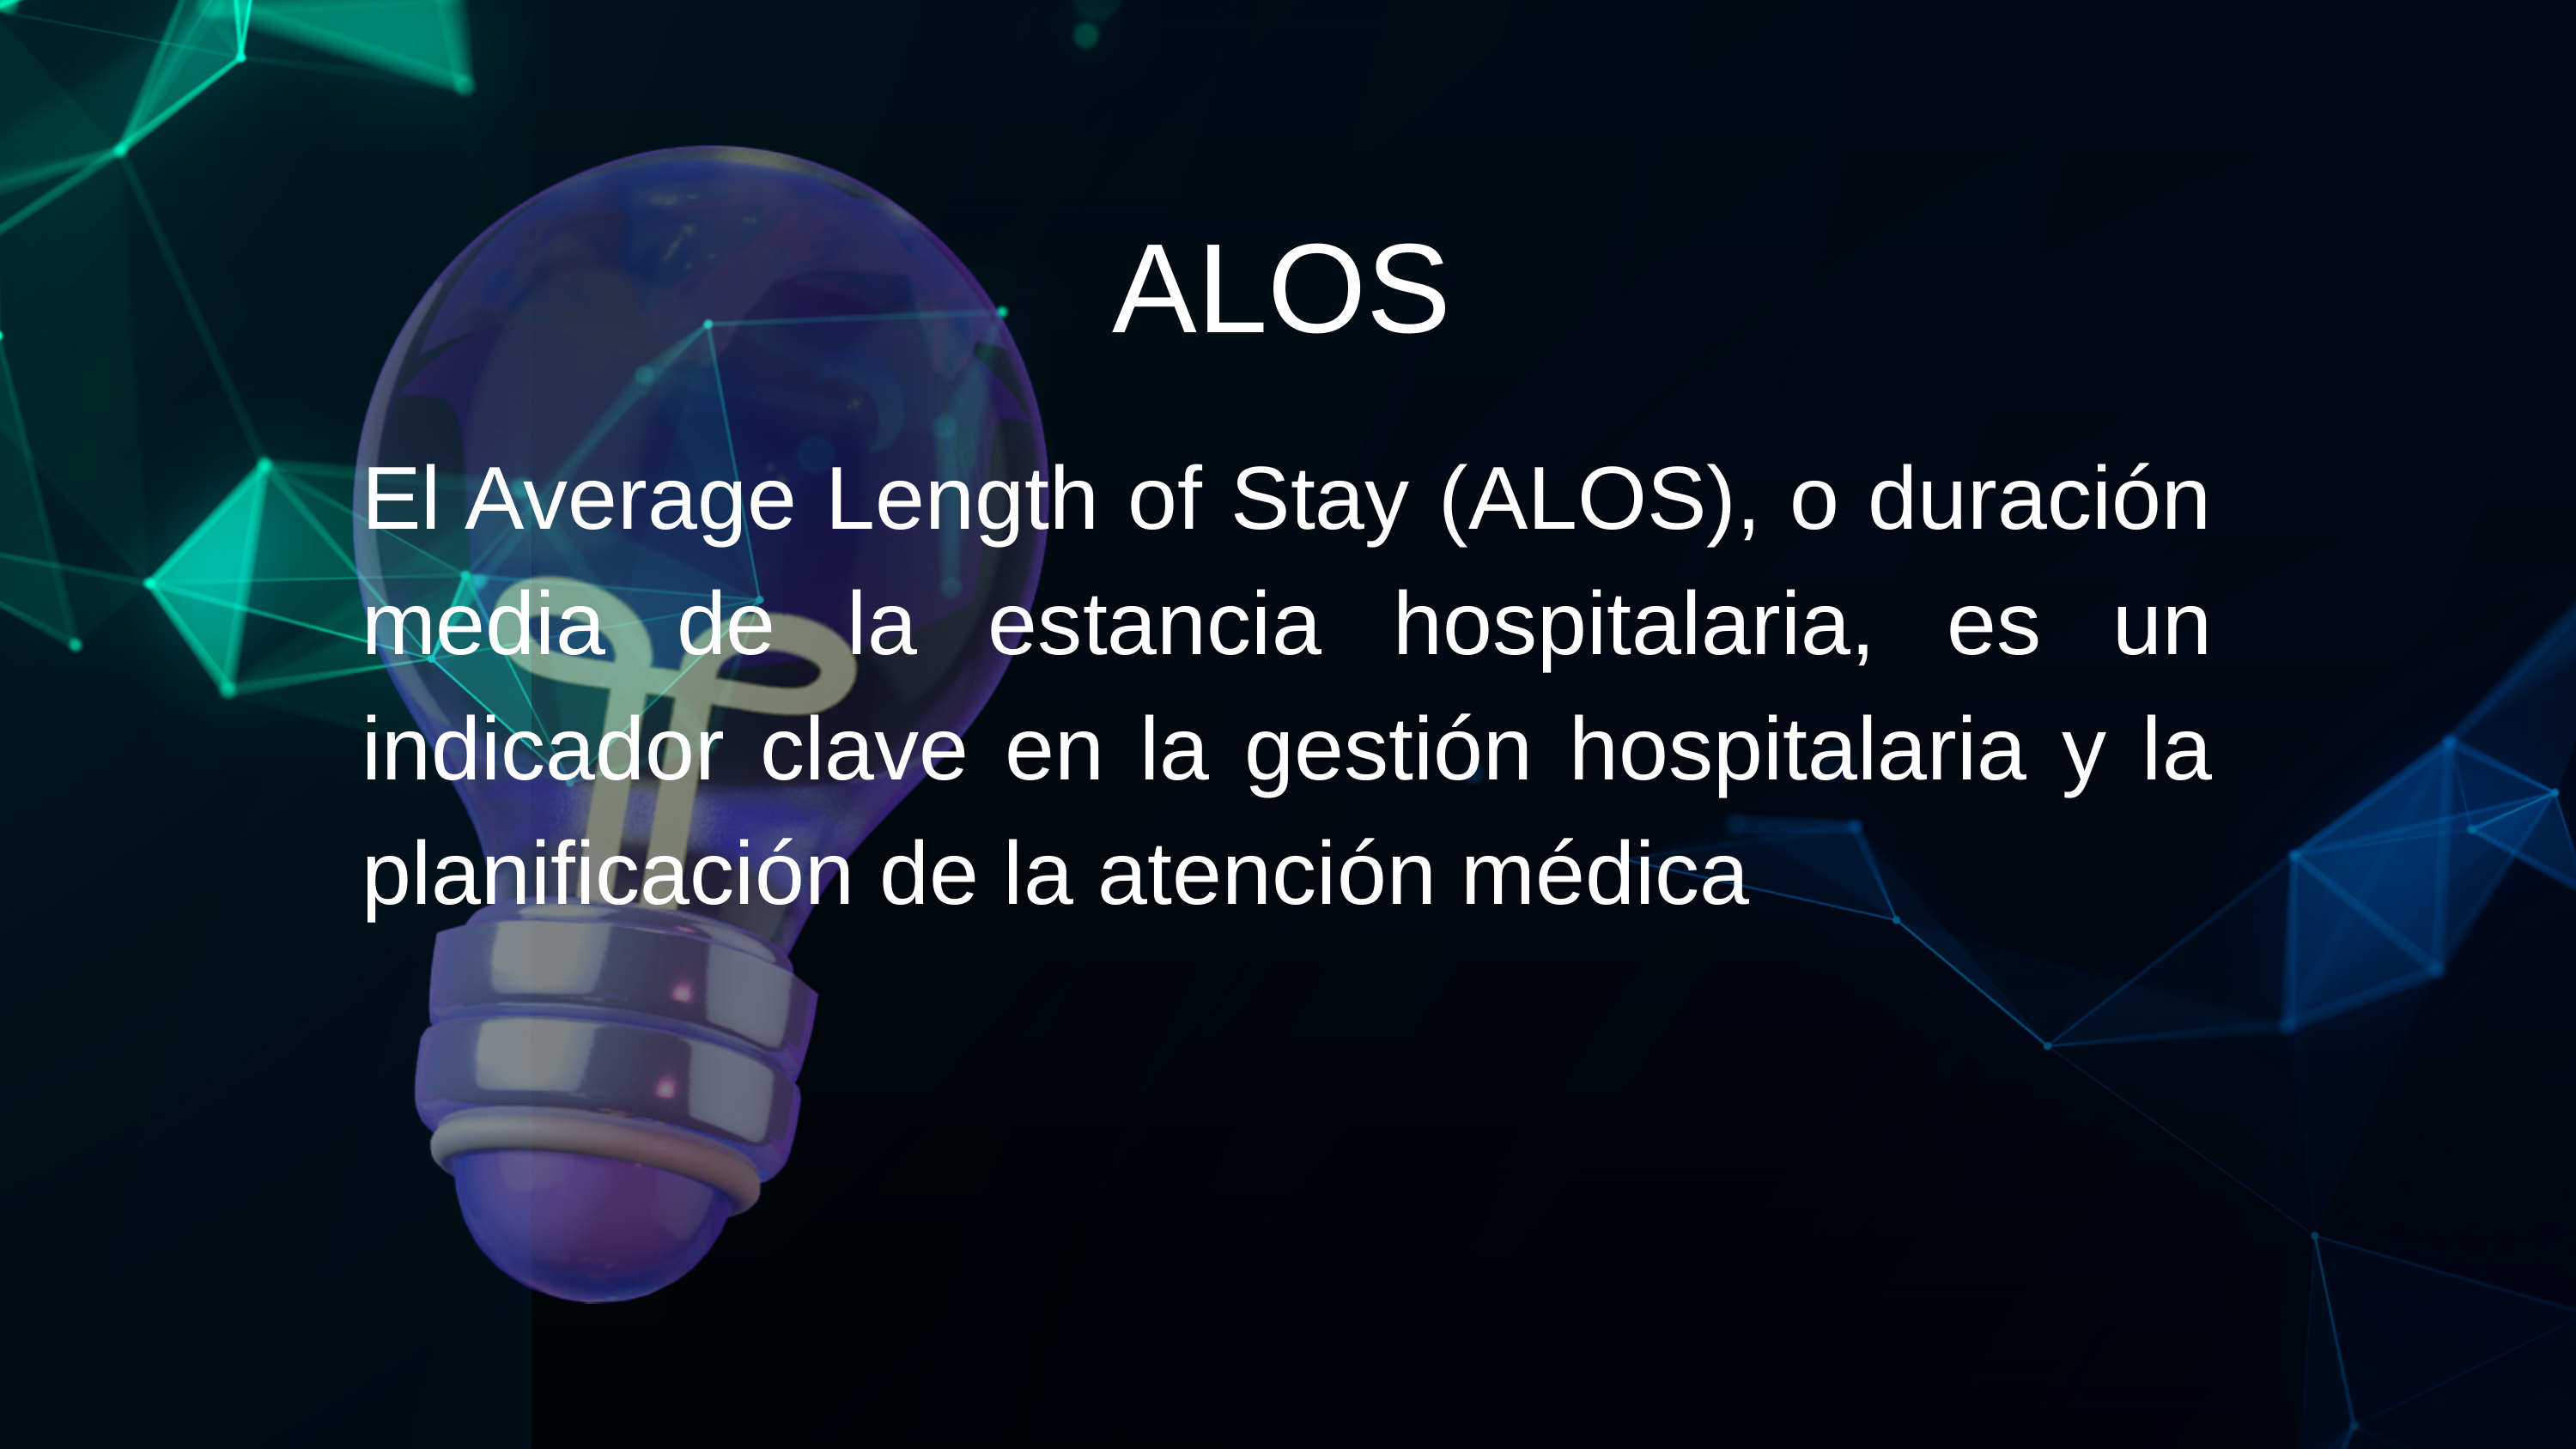

ALOS
El Average Length of Stay (ALOS), o duración media de la estancia hospitalaria, es un indicador clave en la gestión hospitalaria y la planificación de la atención médica